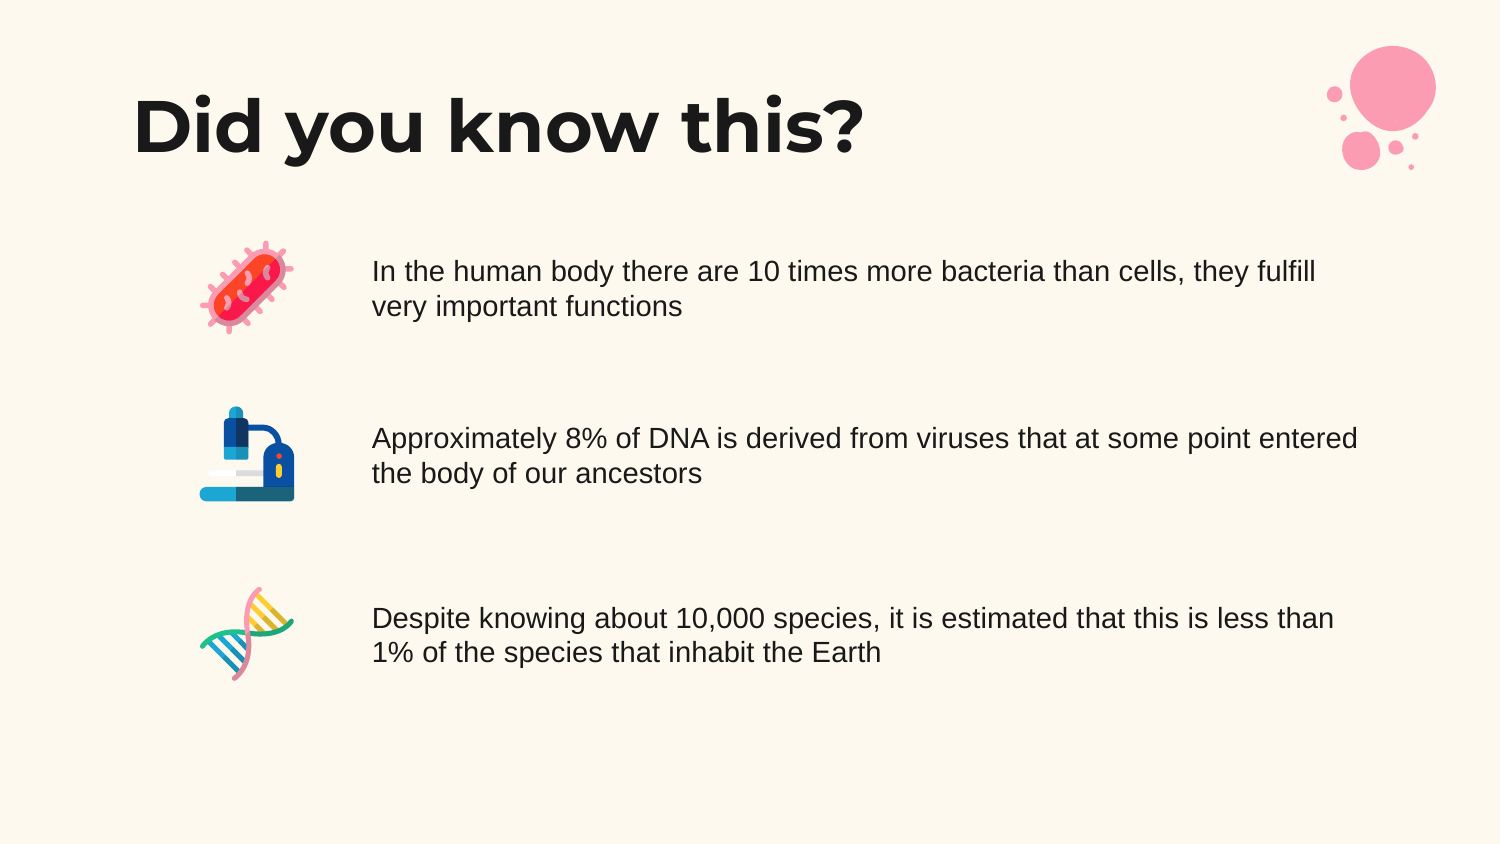

# Did you know this?
In the human body there are 10 times more bacteria than cells, they fulfill very important functions

Approximately 8% of DNA is derived from viruses that at some point entered the body of our ancestors

Despite knowing about 10,000 species, it is estimated that this is less than 1% of the species that inhabit the Earth